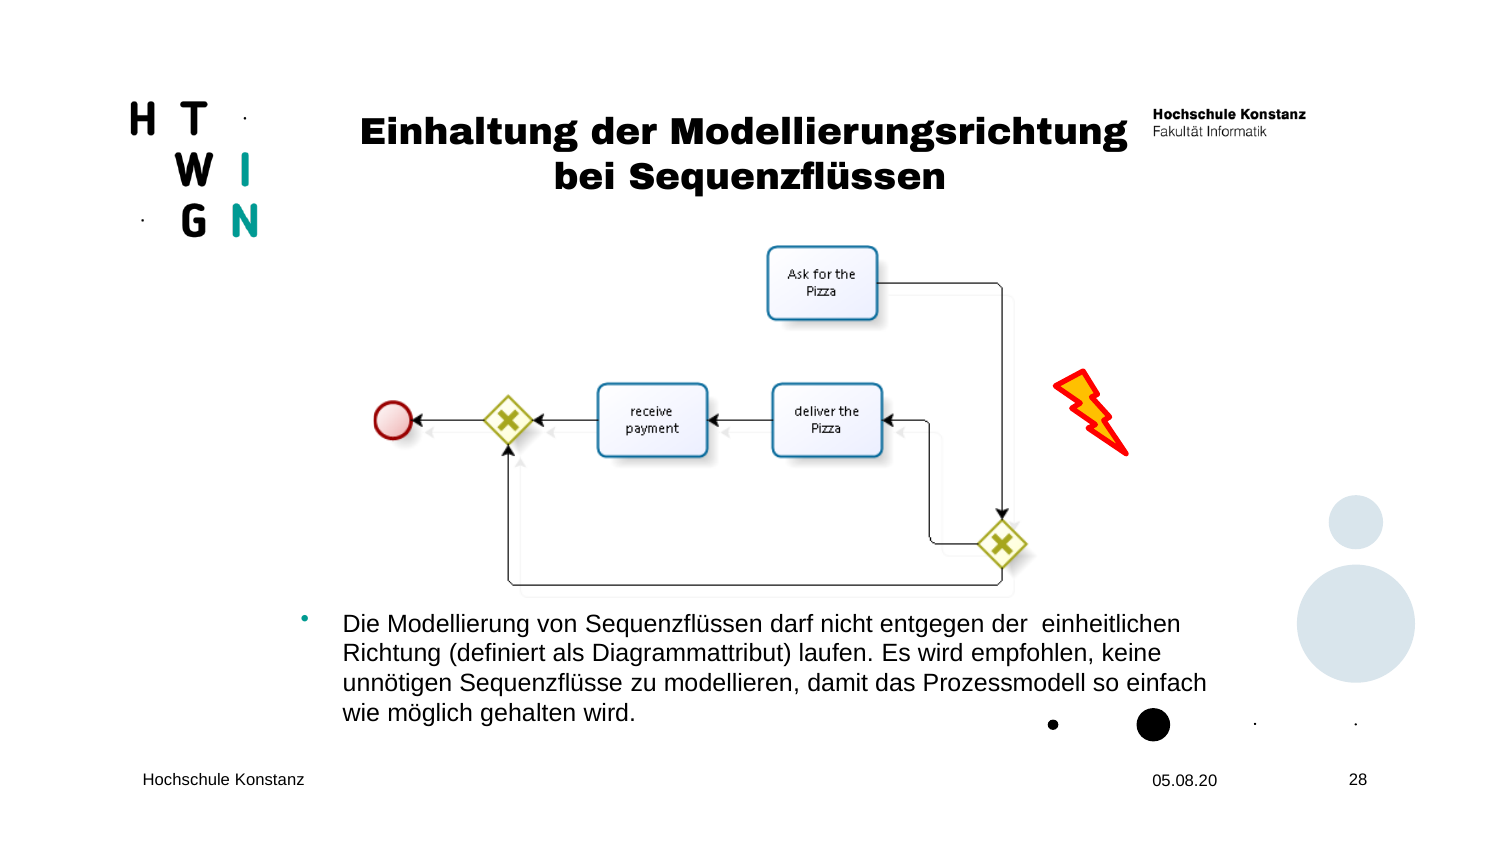

Einhaltung der Modellierungsrichtung  bei Sequenzflüssen

Die Modellierung von Sequenzflüssen darf nicht entgegen der  einheitlichen Richtung (definiert als Diagrammattribut) laufen. Es wird empfohlen, keine unnötigen Sequenzflüsse zu modellieren, damit das Prozessmodell so einfach wie möglich gehalten wird.